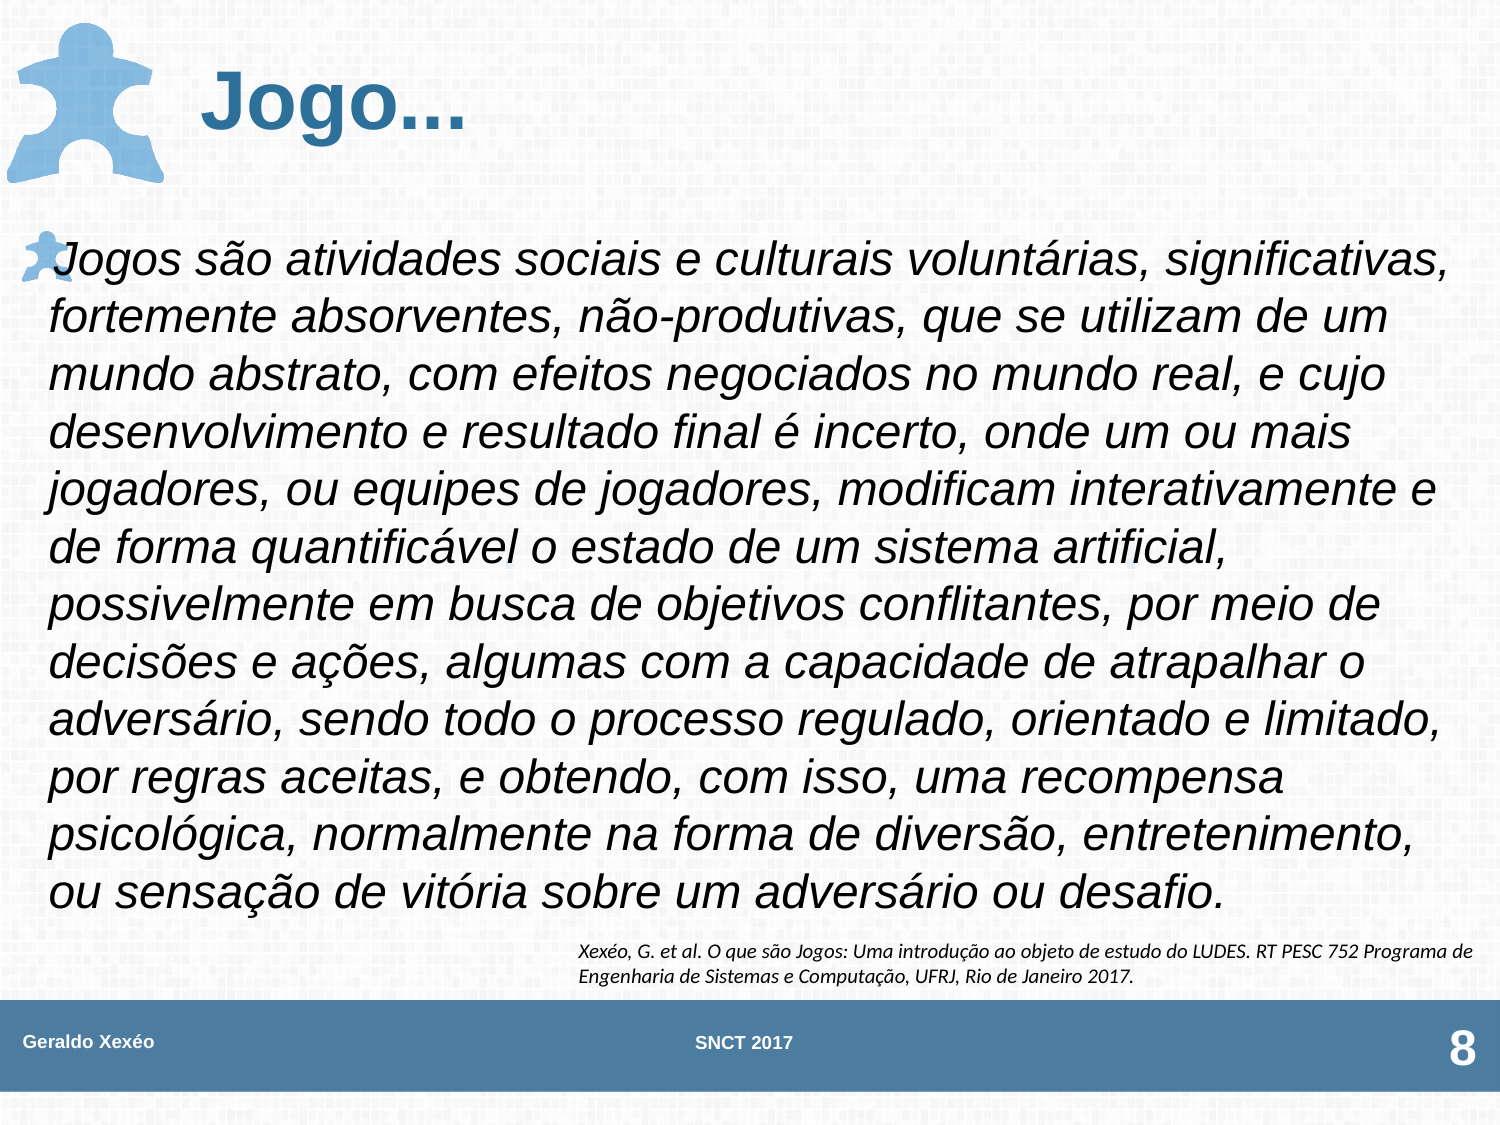

# Jogo...
Jogos são atividades sociais e culturais voluntárias, significativas, fortemente absorventes, não-produtivas, que se utilizam de um mundo abstrato, com efeitos negociados no mundo real, e cujo desenvolvimento e resultado final é incerto, onde um ou mais jogadores, ou equipes de jogadores, modificam interativamente e de forma quantificável o estado de um sistema artificial, possivelmente em busca de objetivos conflitantes, por meio de decisões e ações, algumas com a capacidade de atrapalhar o adversário, sendo todo o processo regulado, orientado e limitado, por regras aceitas, e obtendo, com isso, uma recompensa psicológica, normalmente na forma de diversão, entretenimento, ou sensação de vitória sobre um adversário ou desafio.
Xexéo, G. et al. O que são Jogos: Uma introdução ao objeto de estudo do LUDES. RT PESC 752 Programa de Engenharia de Sistemas e Computação, UFRJ, Rio de Janeiro 2017.

Geraldo Xexéo
SNCT 2017
8